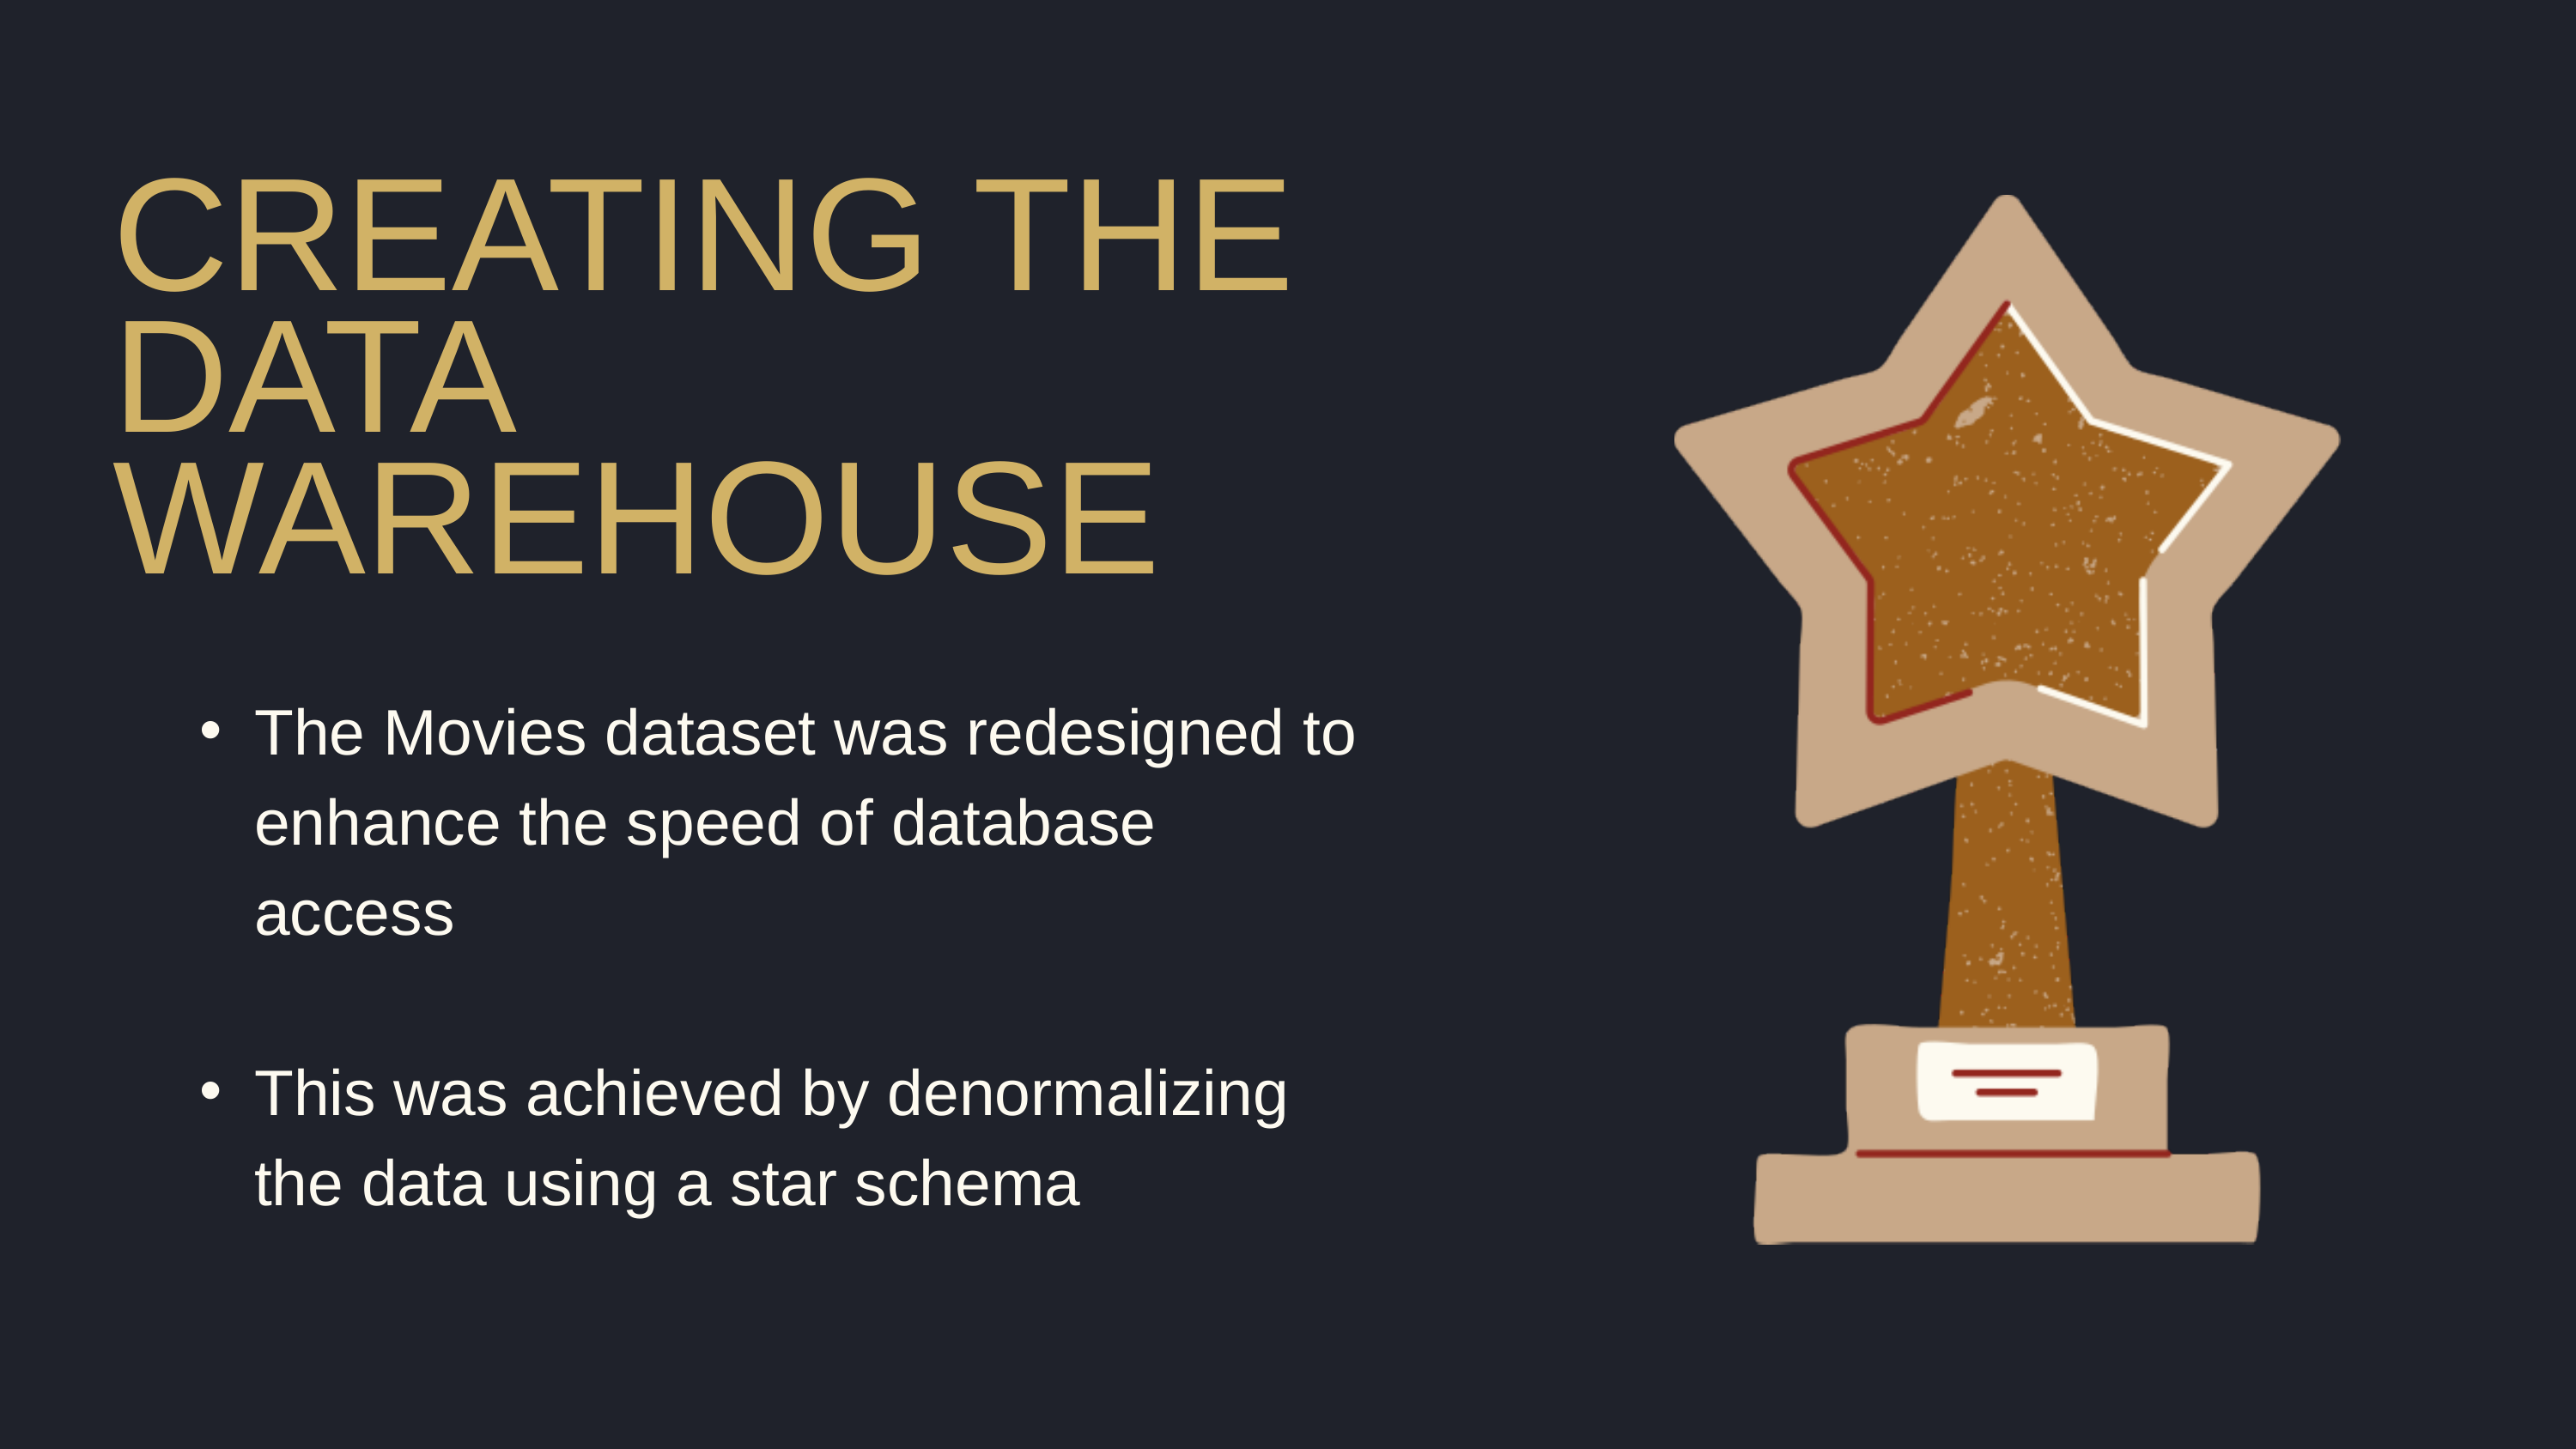

CREATING THE DATA WAREHOUSE

The Movies dataset was redesigned to enhance the speed of database access

This was achieved by denormalizing the data using a star schema